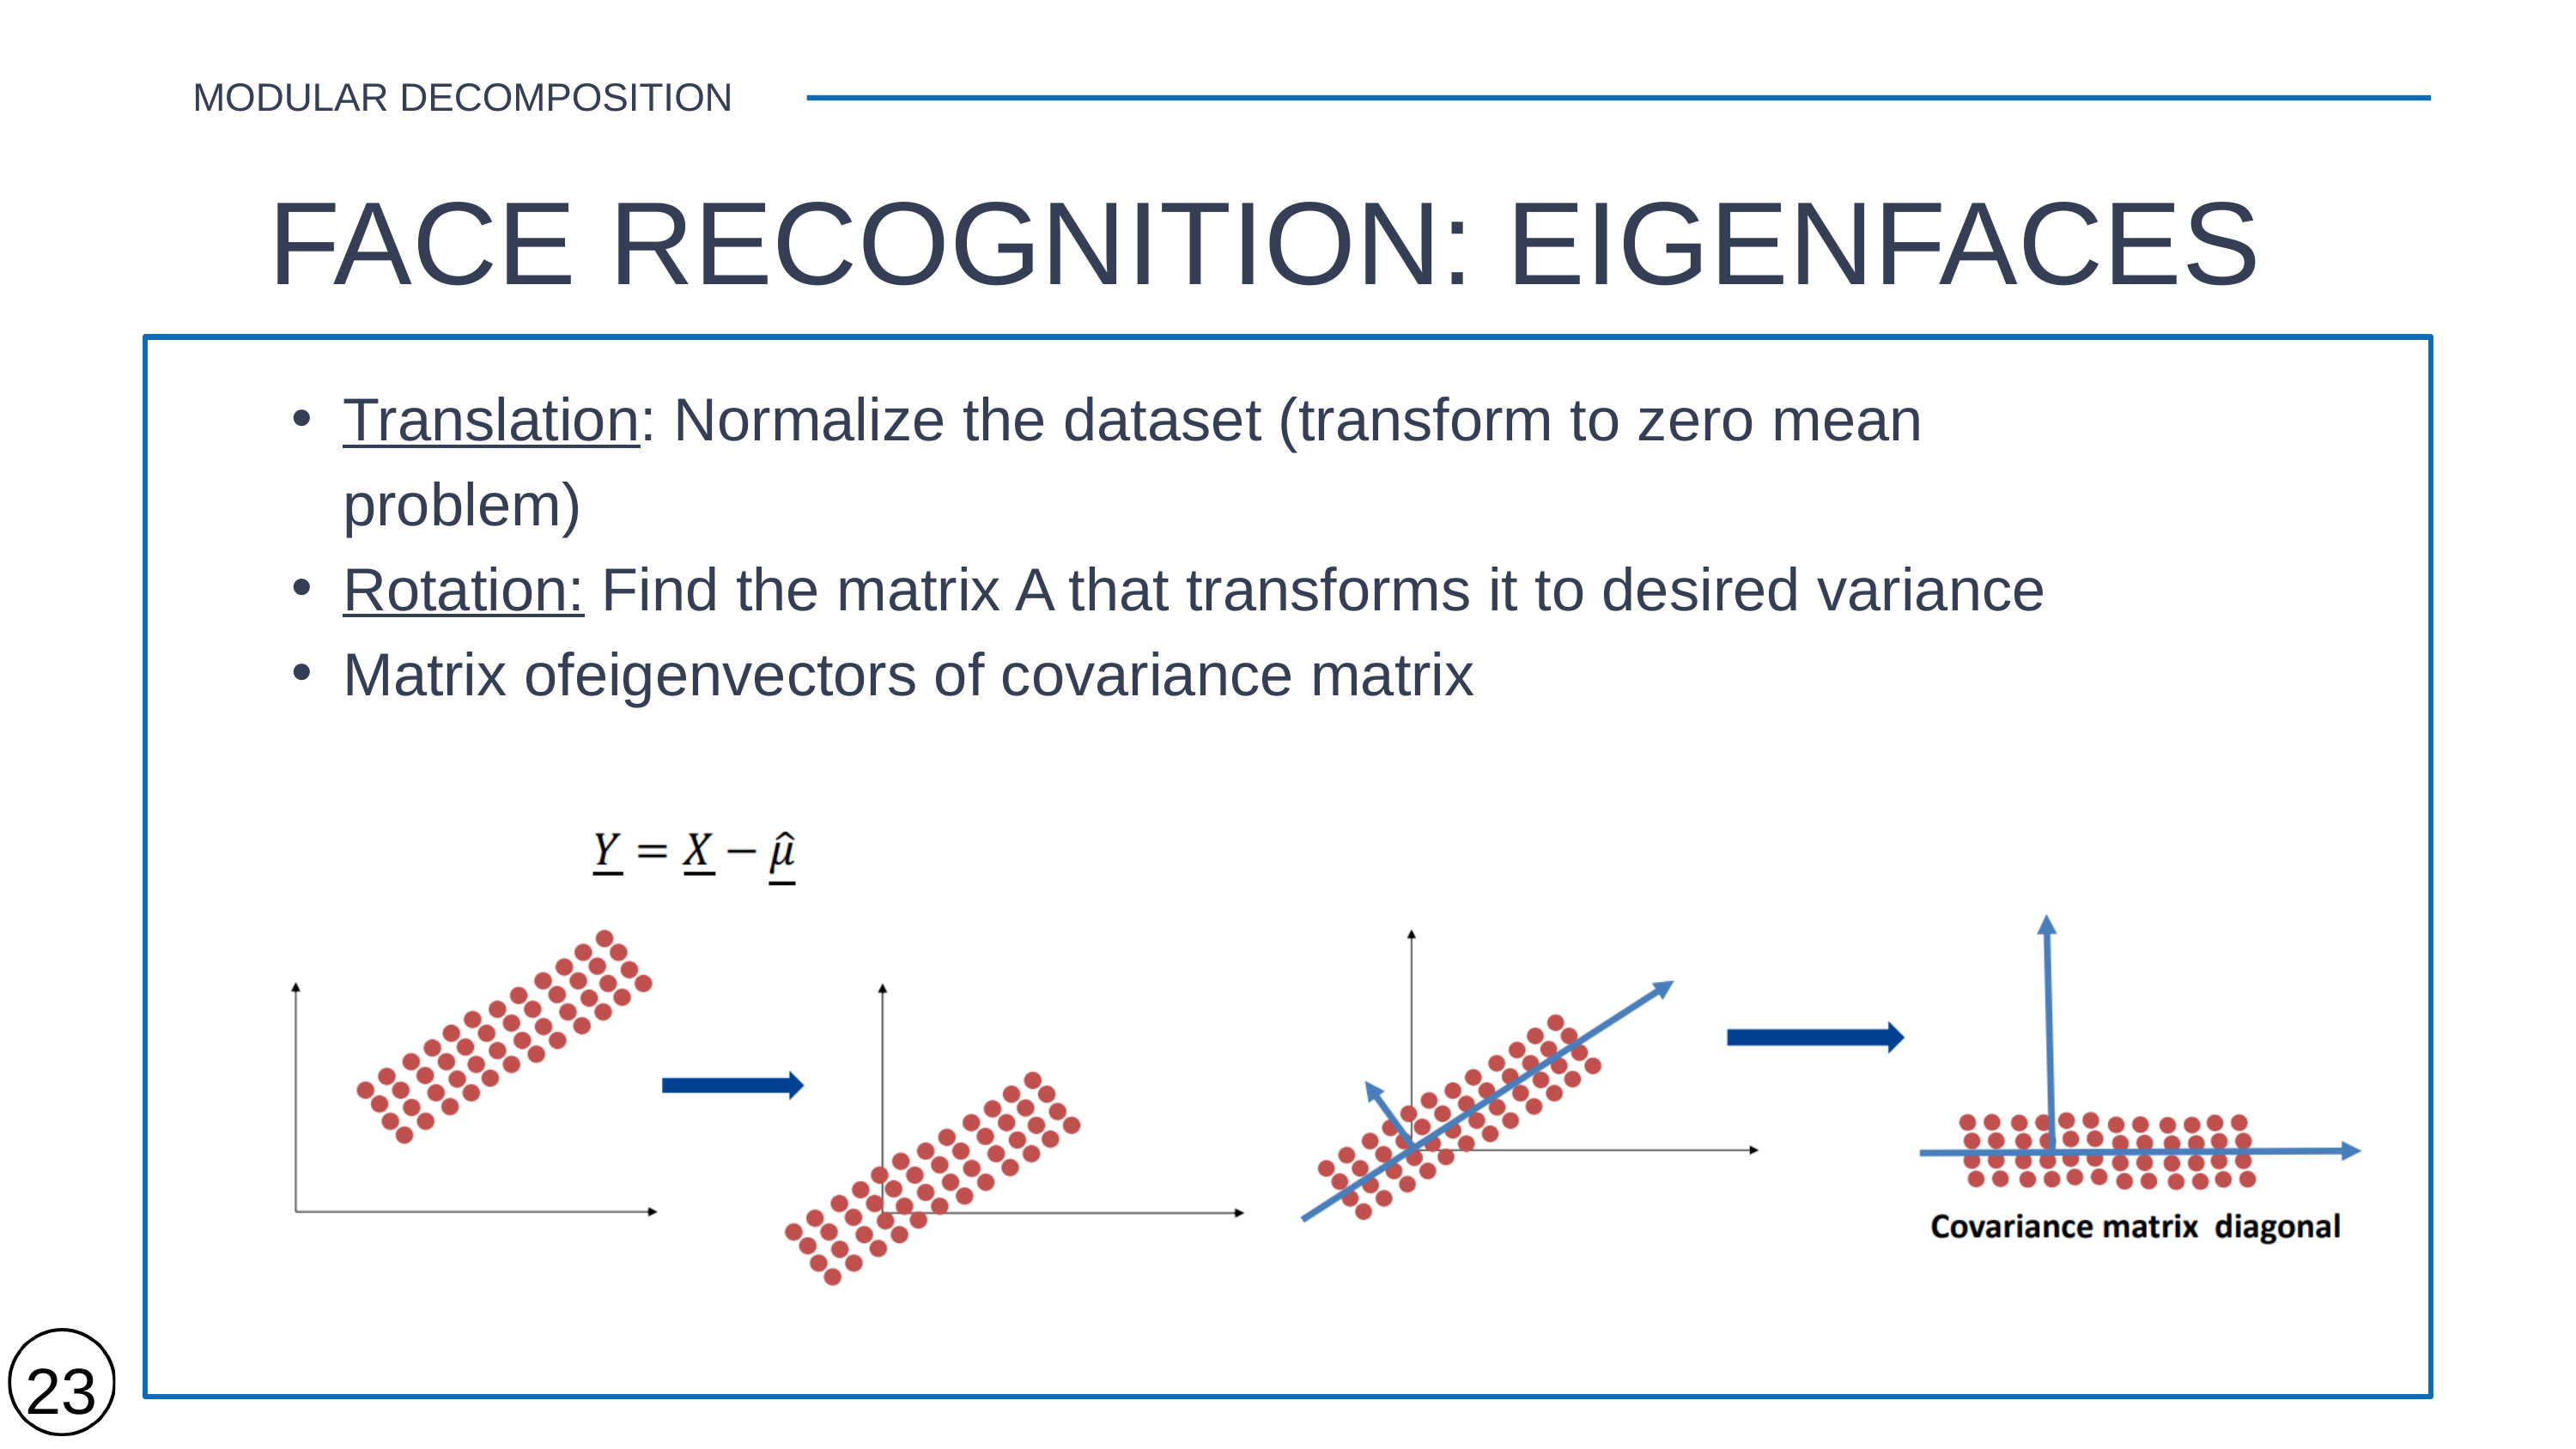

MODULAR DECOMPOSITION

FACE RECOGNITION: EIGENFACES

Translation: Normalize the dataset (transform to zero mean problem)
Rotation: Find the matrix A that transforms it to desired variance
Matrix ofeigenvectors of covariance matrix

23